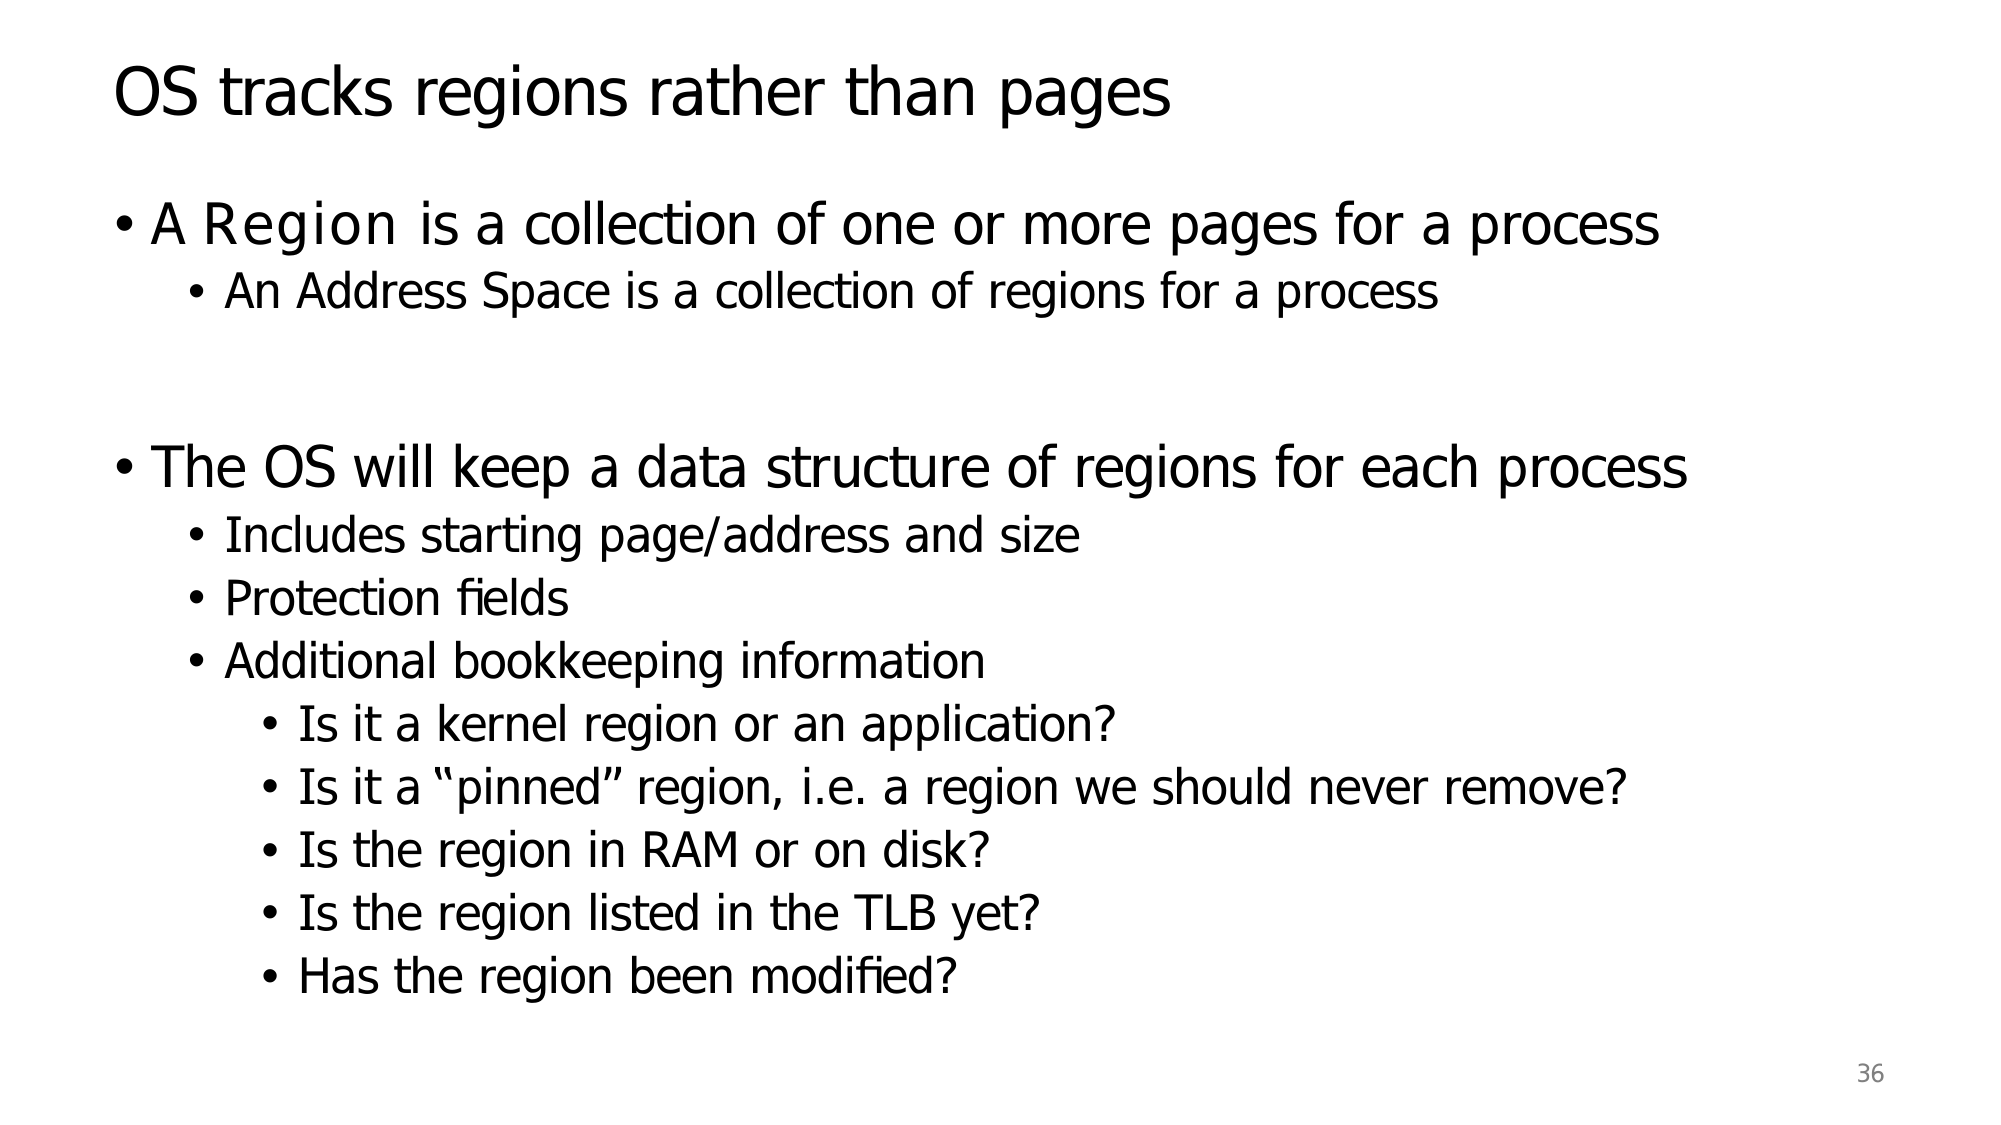

# OS tracks regions rather than pages
A Region is a collection of one or more pages for a process
An Address Space is a collection of regions for a process

The OS will keep a data structure of regions for each process
Includes starting page/address and size
Protection fields
Additional bookkeeping information
Is it a kernel region or an application?
Is it a “pinned” region, i.e. a region we should never remove?
Is the region in RAM or on disk?
Is the region listed in the TLB yet?
Has the region been modified?
36